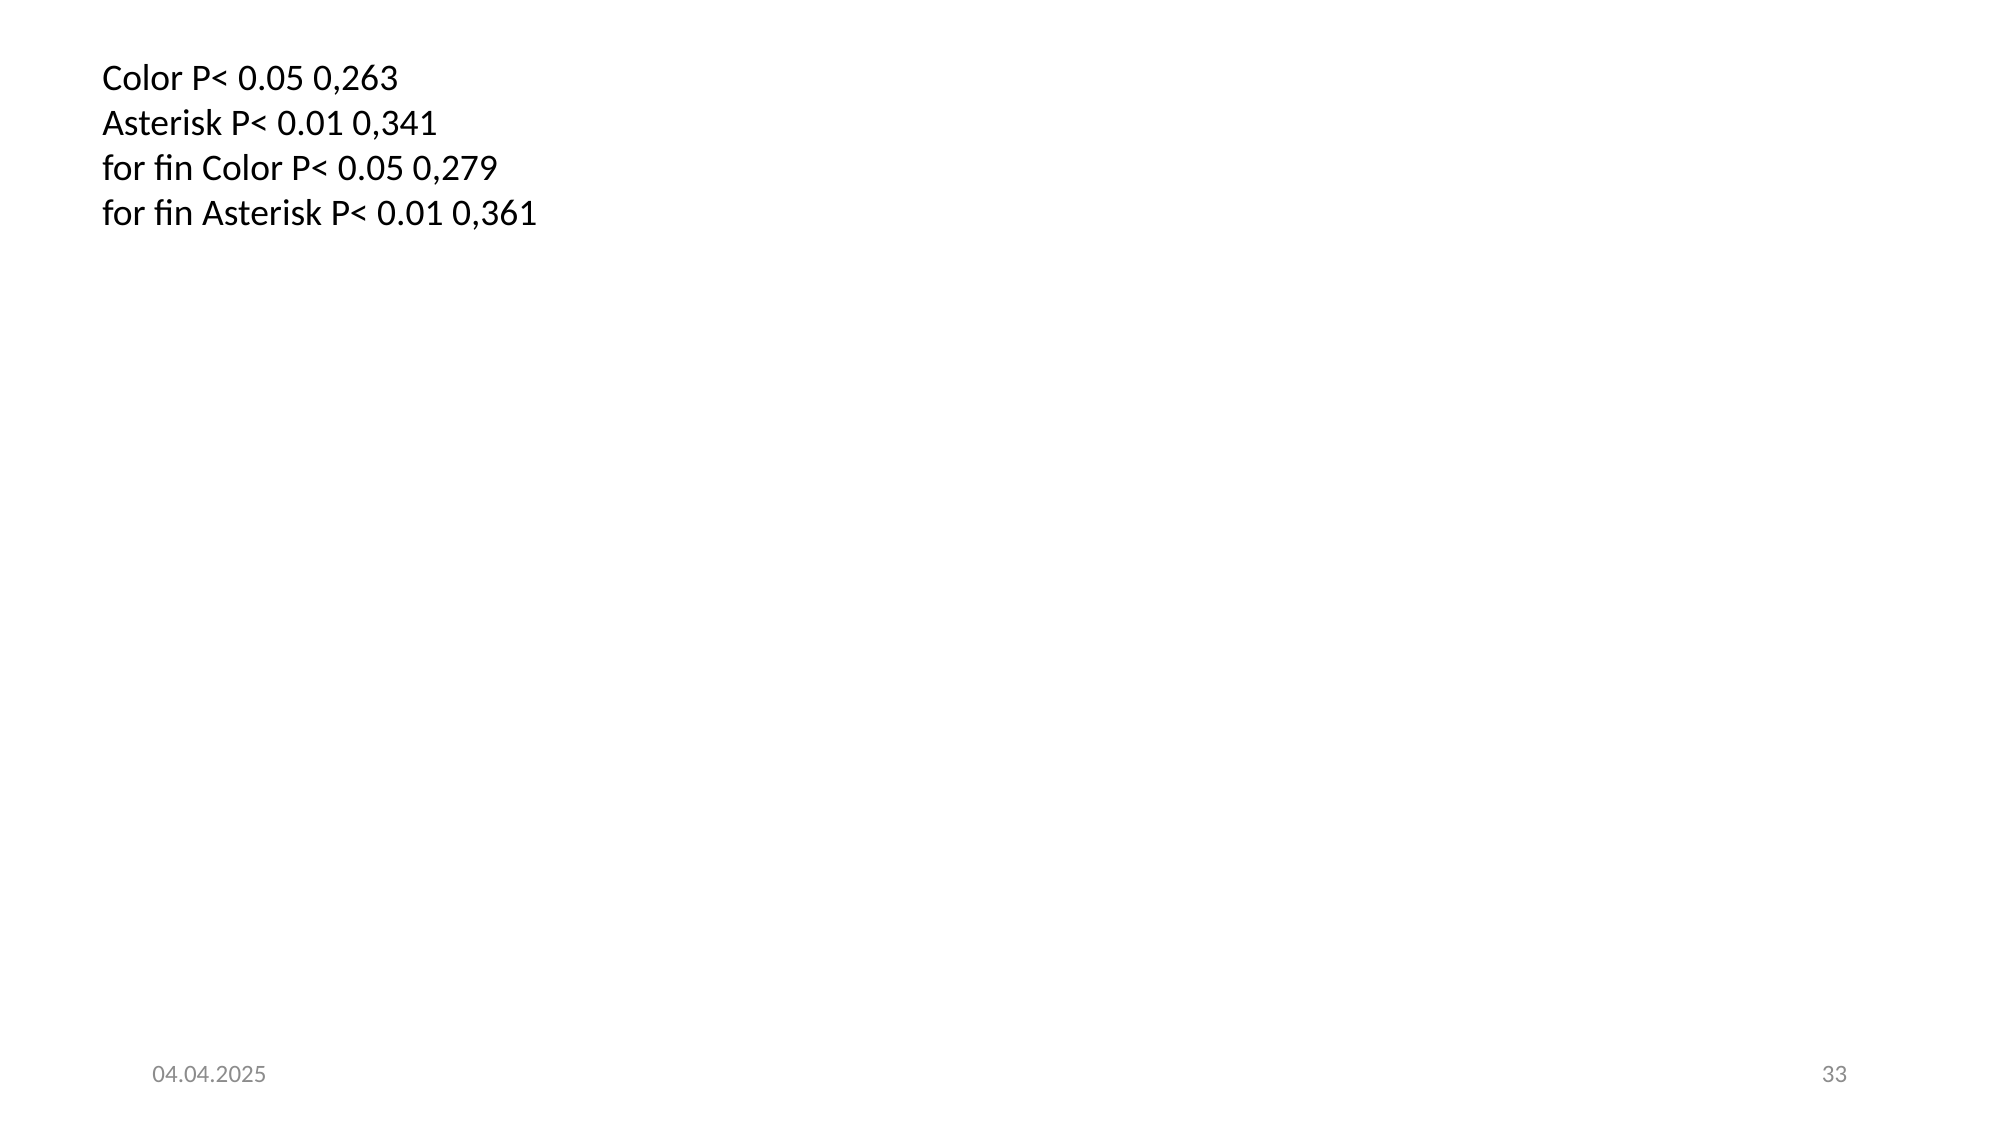

Color P< 0.05 0,263
Asterisk P< 0.01 0,341
for fin Color P< 0.05 0,279
for fin Asterisk P< 0.01 0,361
04.04.2025
33